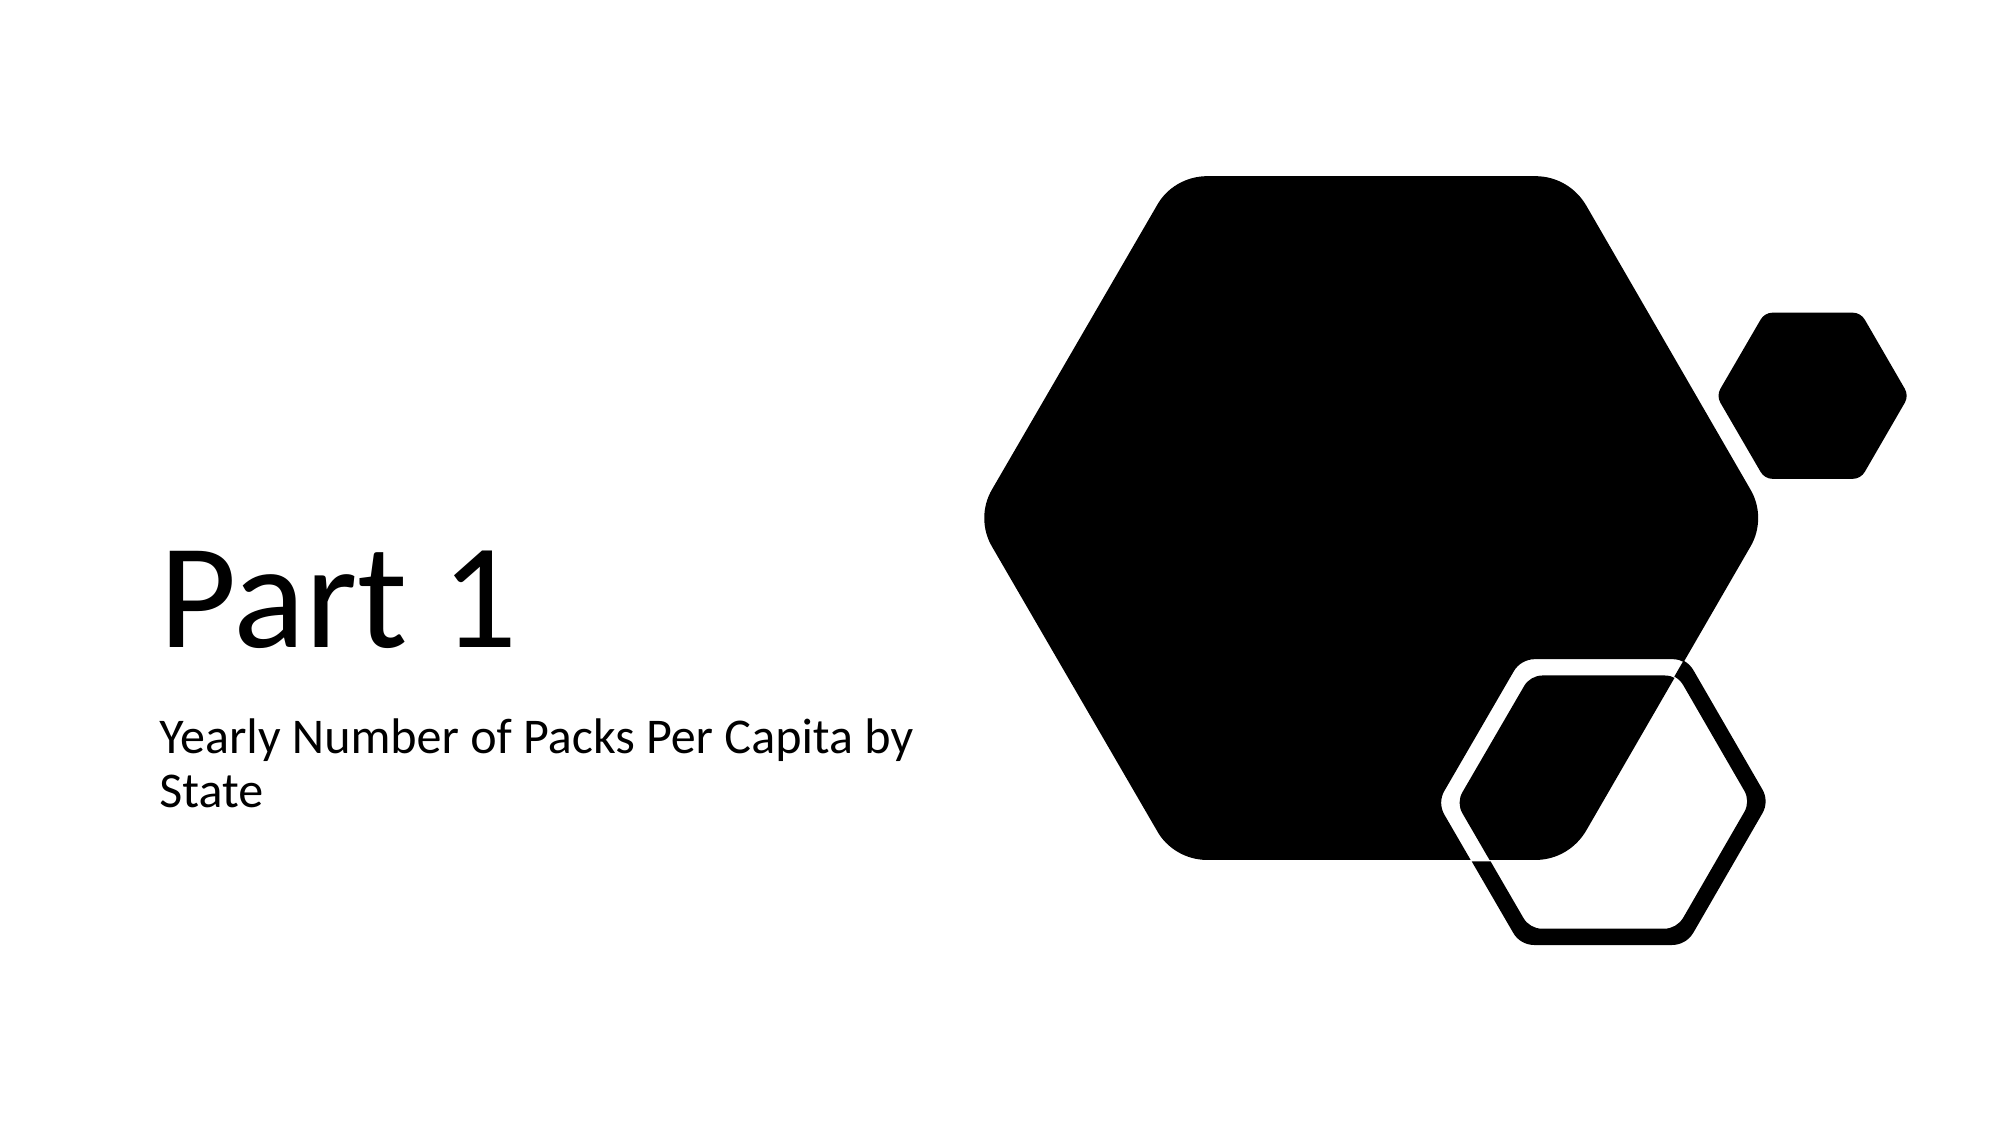

# Part 1

Yearly Number of Packs Per Capita by State